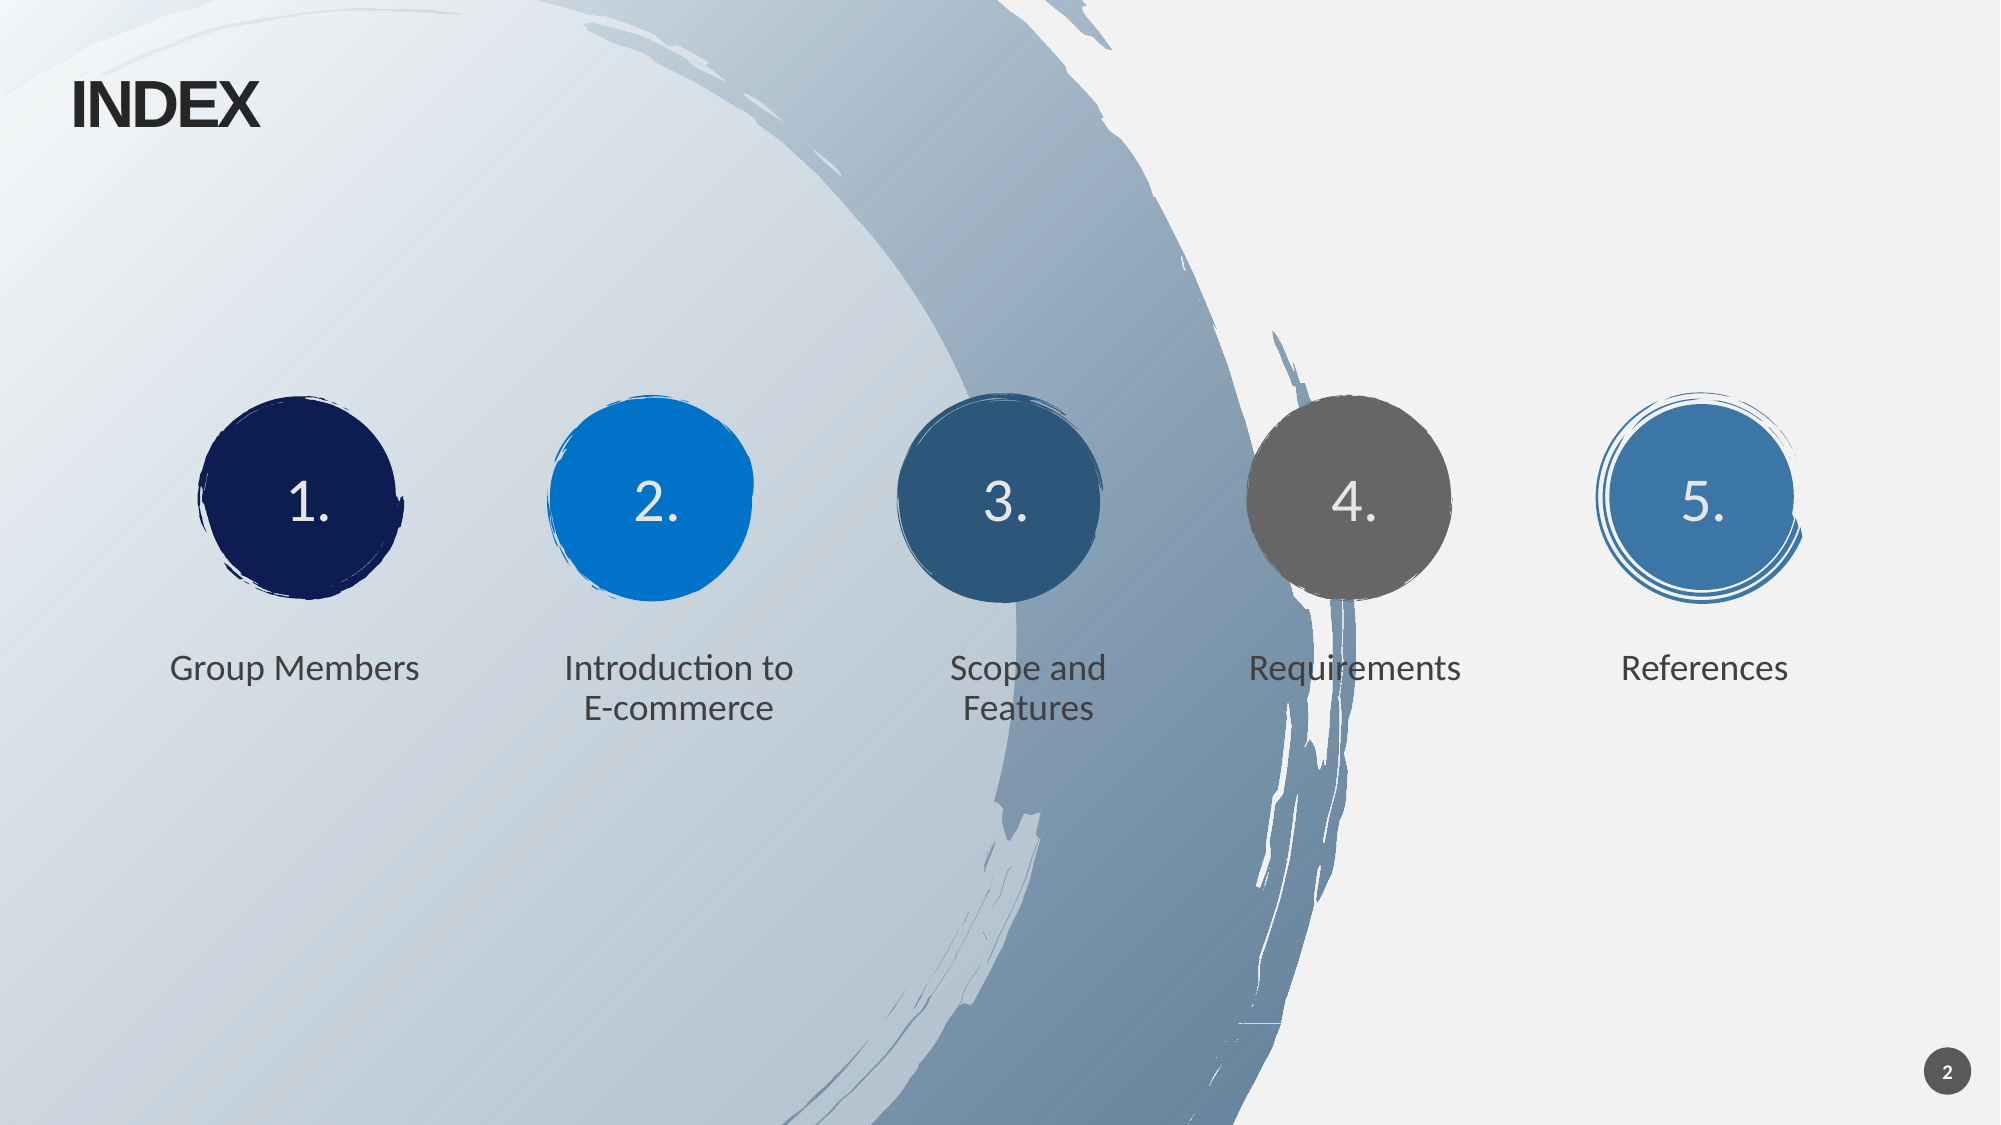

# INDEX
1.
2.
3.
4.
5.
Introduction to E-commerce
Group Members
Scope and Features
Requirements
References
2